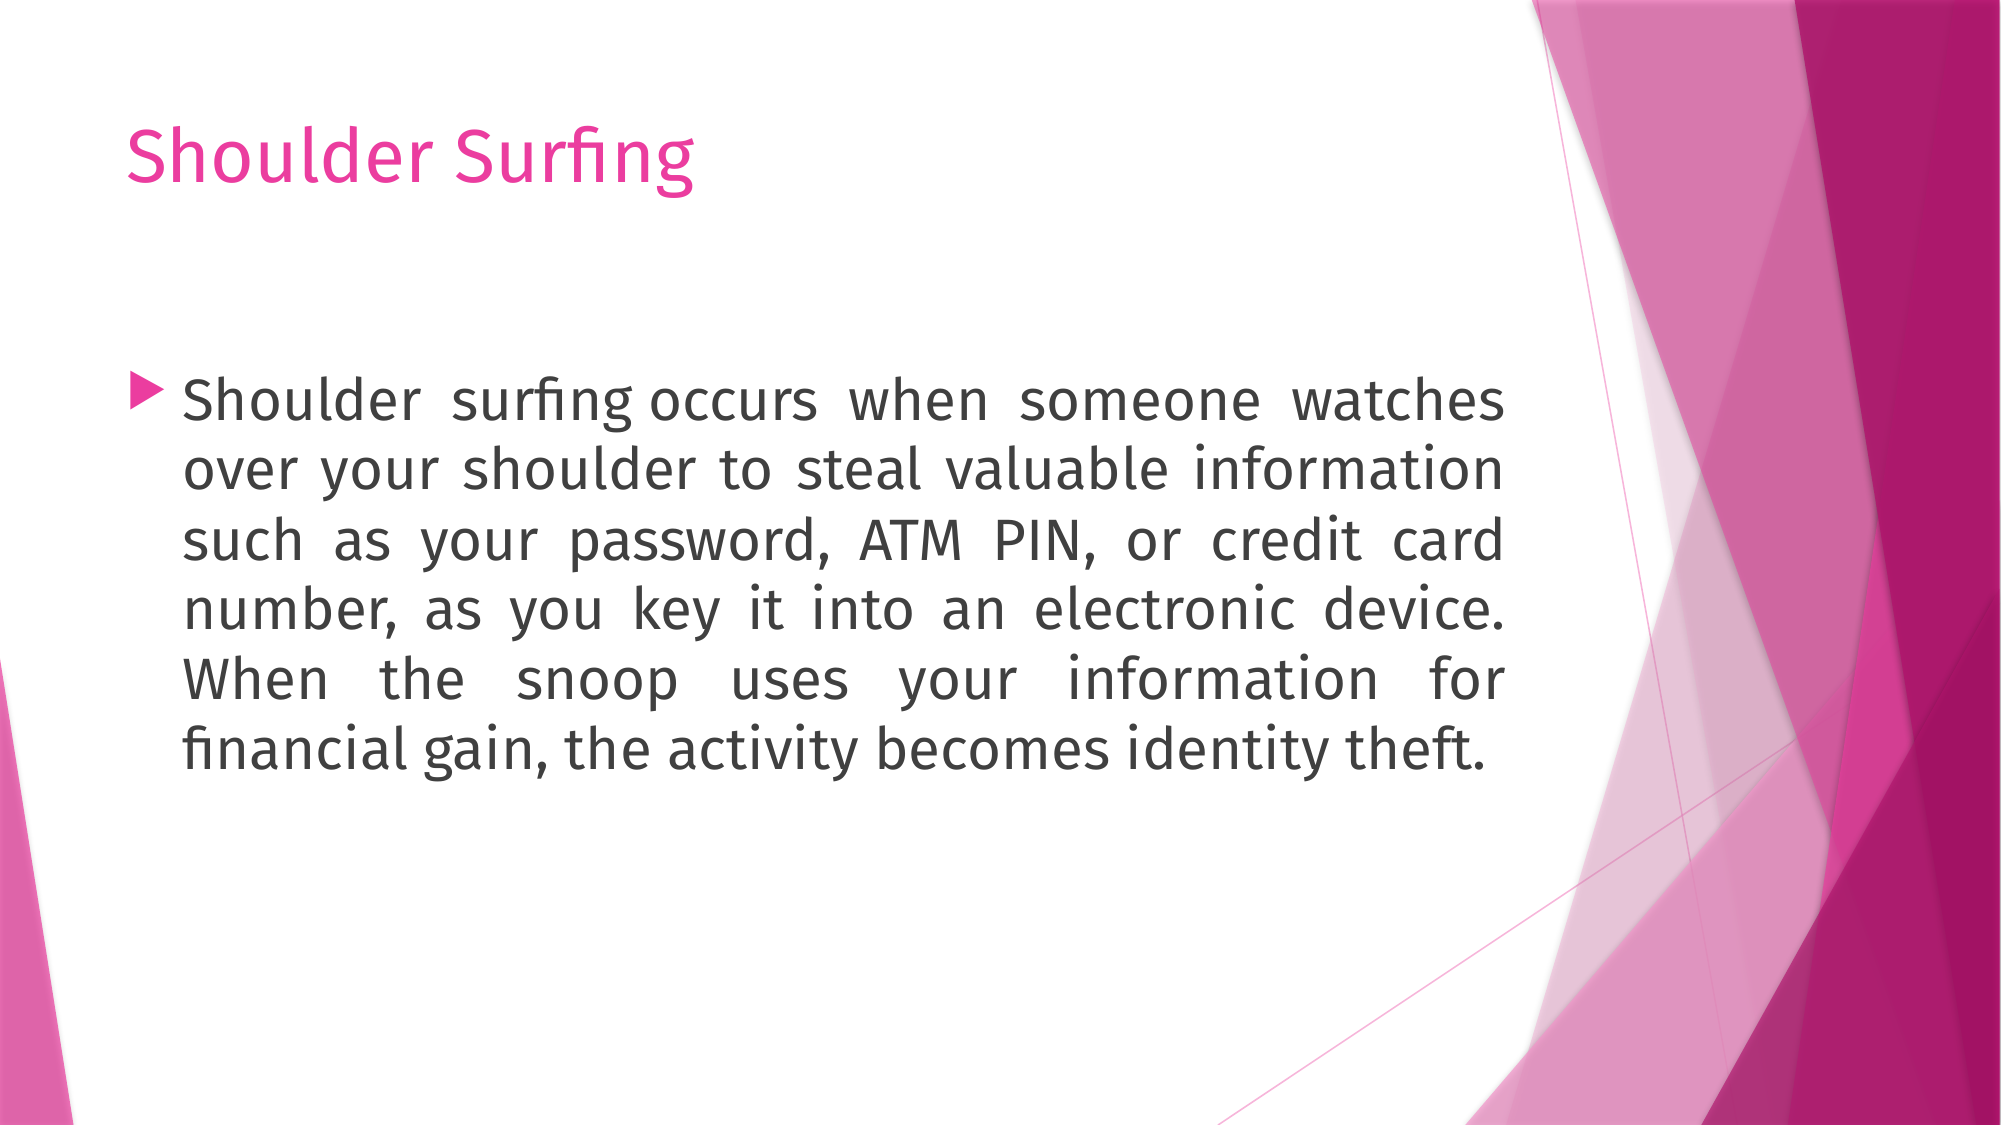

# Shoulder Surfing
Shoulder surfing occurs when someone watches over your shoulder to steal valuable information such as your password, ATM PIN, or credit card number, as you key it into an electronic device. When the snoop uses your information for financial gain, the activity becomes identity theft.